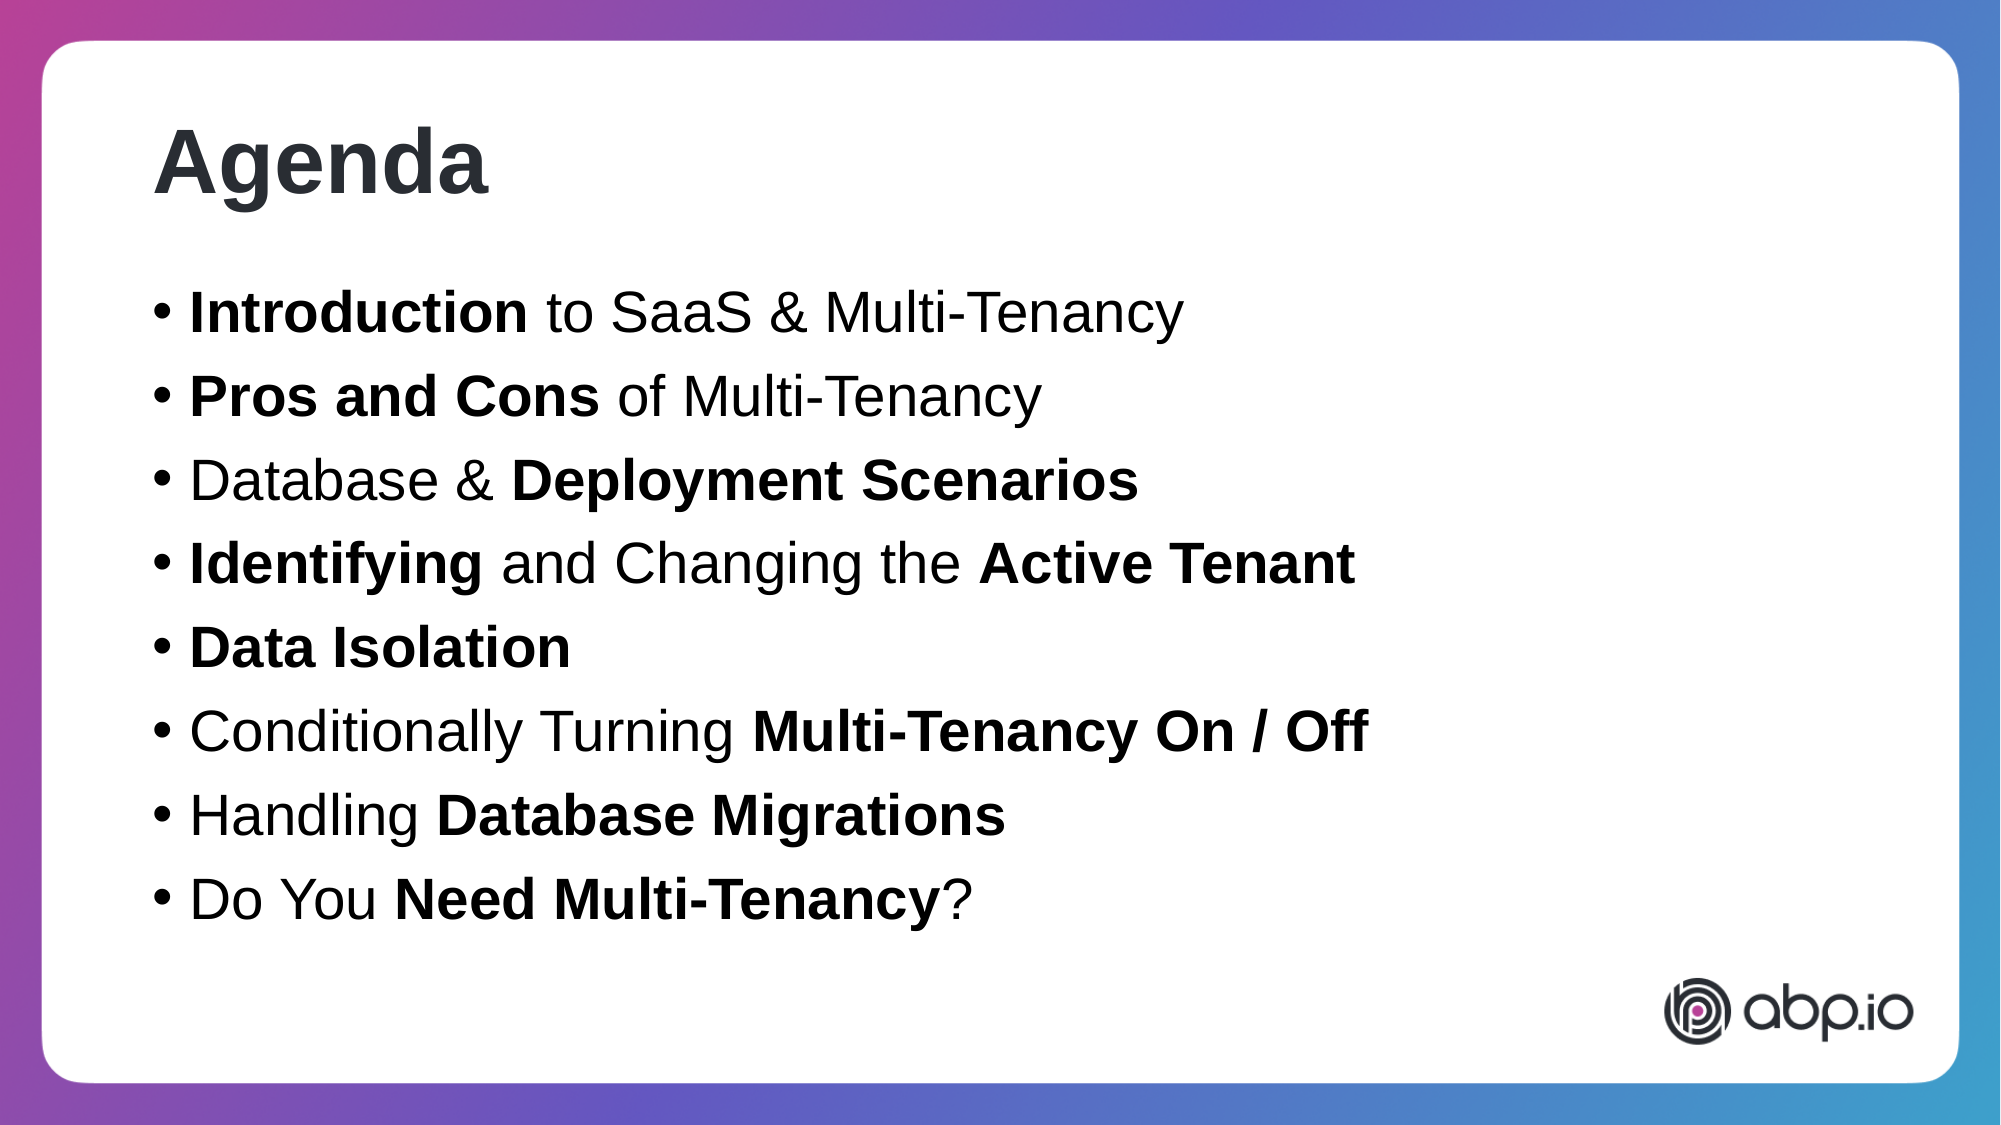

# Agenda
Introduction to SaaS & Multi-Tenancy
Pros and Cons of Multi-Tenancy
Database & Deployment Scenarios
Identifying and Changing the Active Tenant
Data Isolation
Conditionally Turning Multi-Tenancy On / Off
Handling Database Migrations
Do You Need Multi-Tenancy?